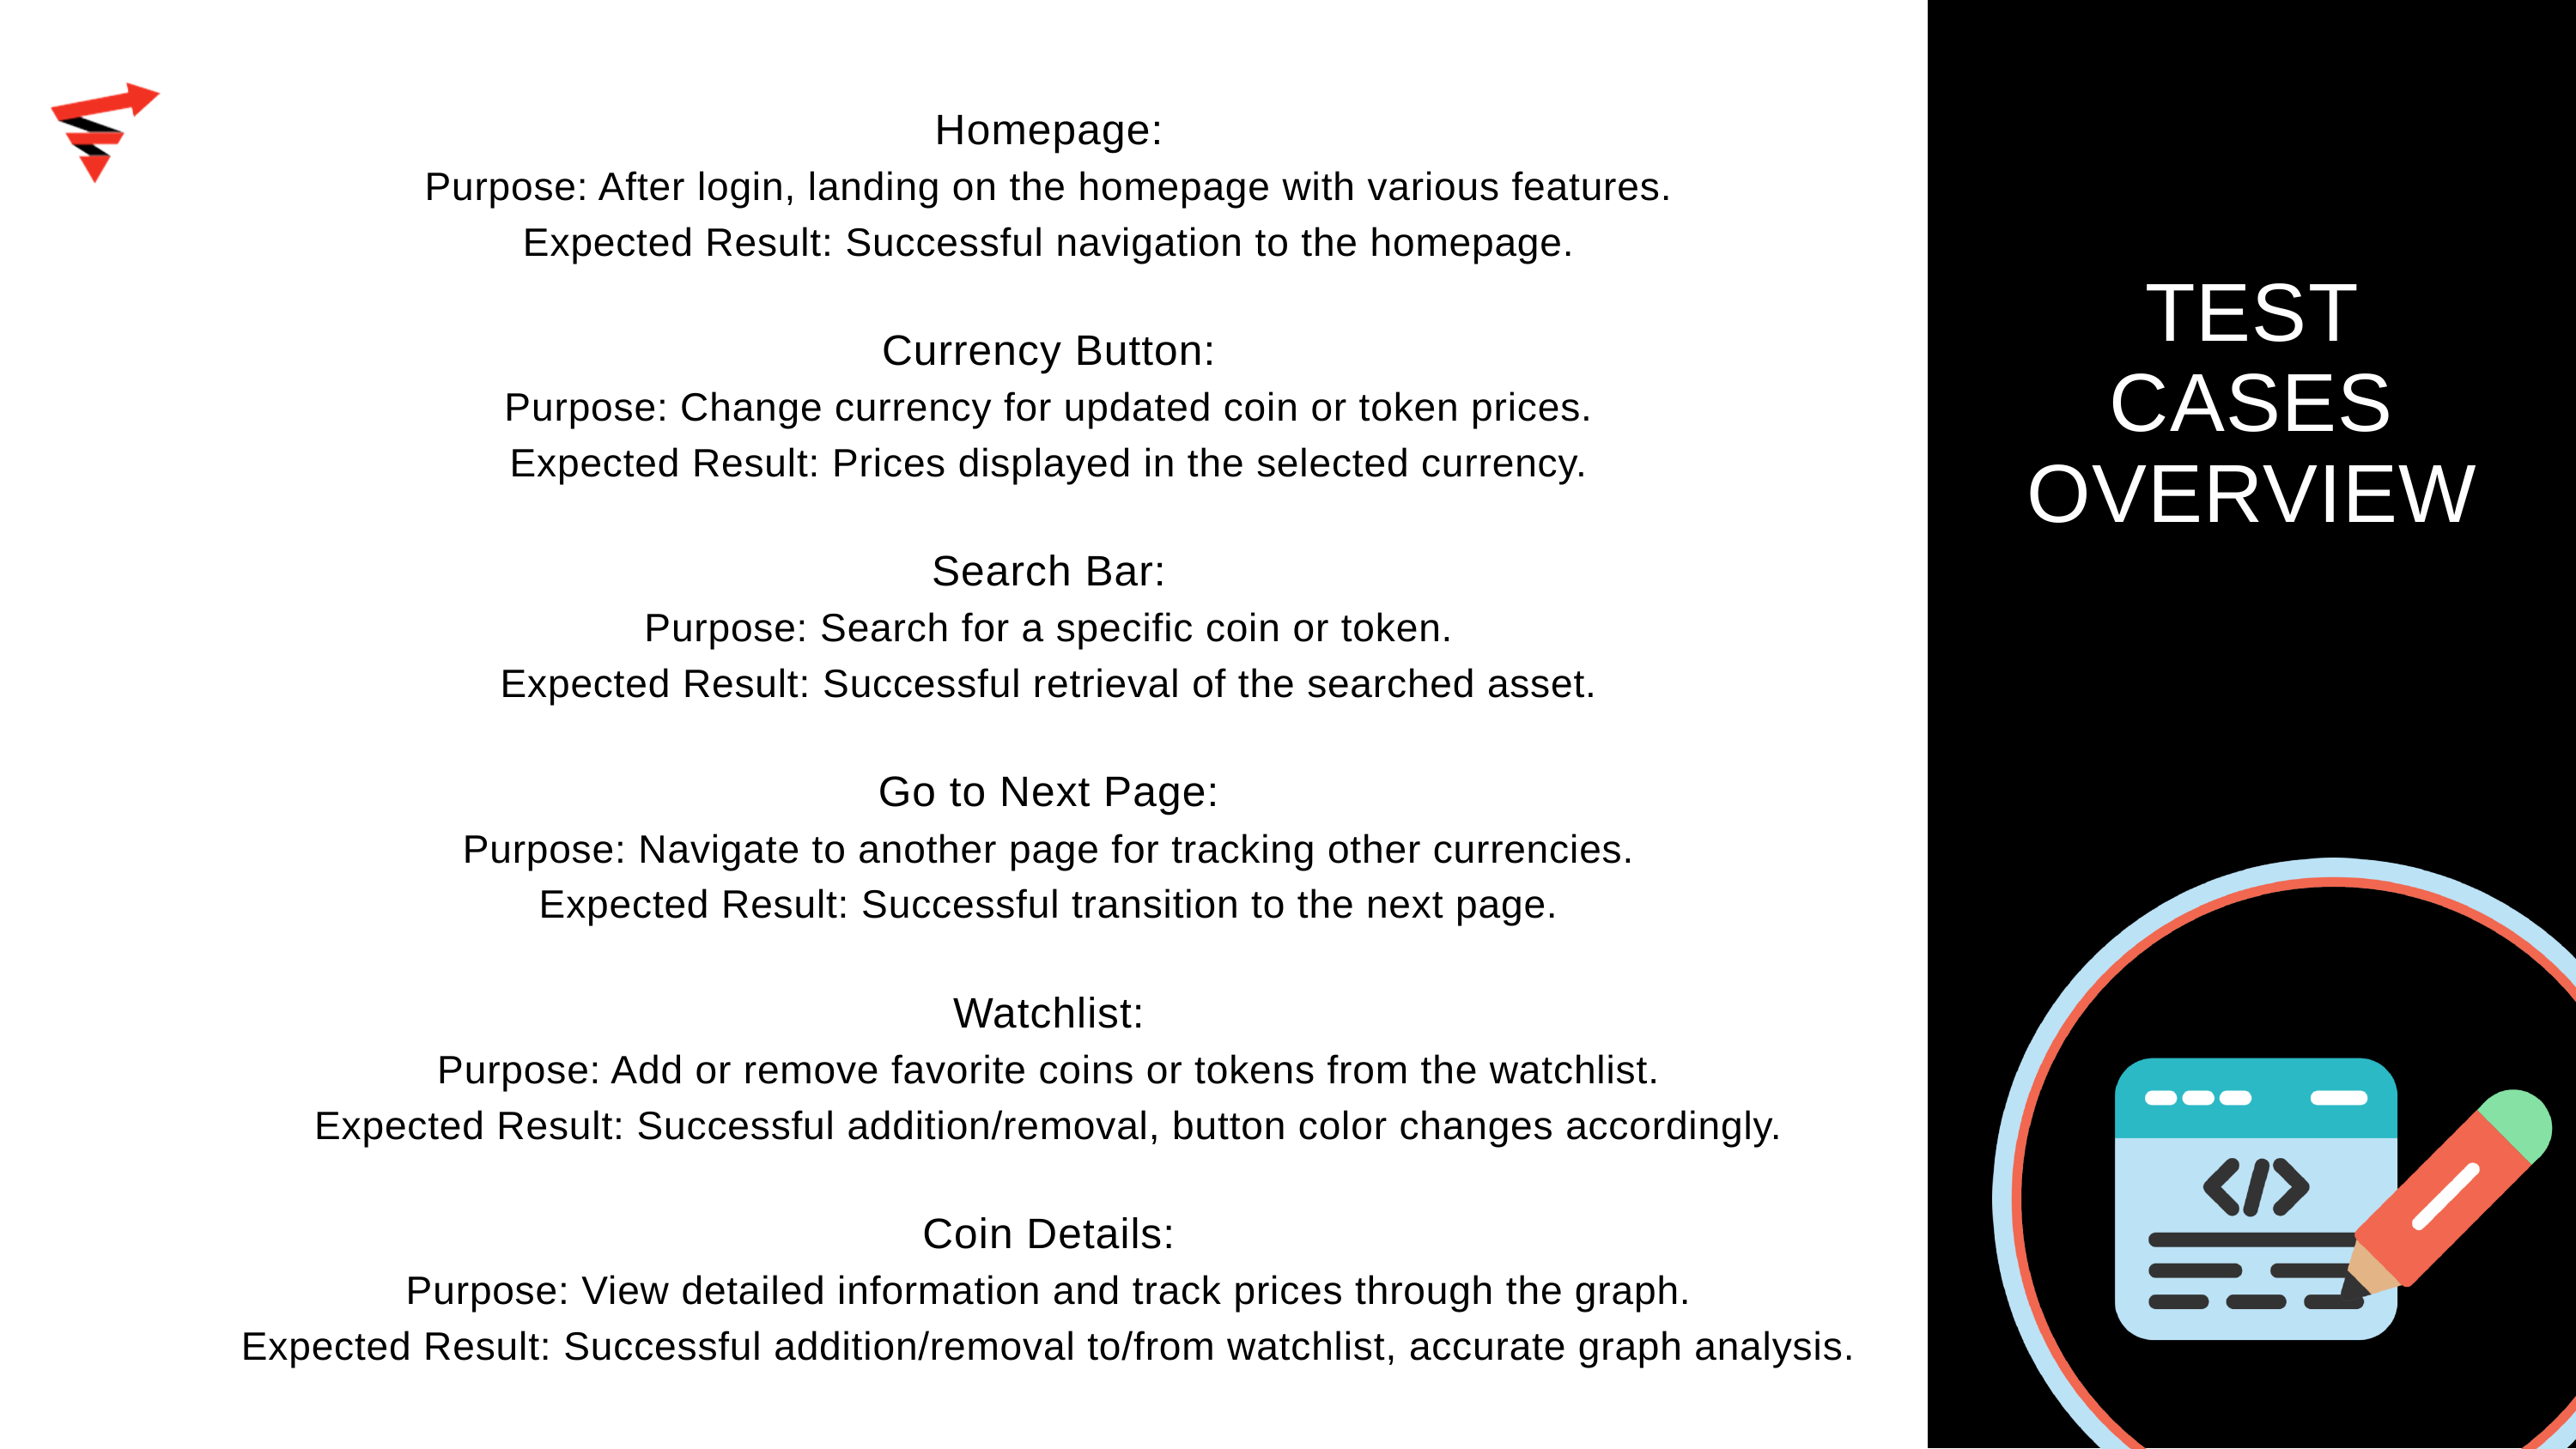

Homepage:
Purpose: After login, landing on the homepage with various features.
Expected Result: Successful navigation to the homepage.

Currency Button:
Purpose: Change currency for updated coin or token prices.
Expected Result: Prices displayed in the selected currency.

Search Bar:
Purpose: Search for a specific coin or token.
Expected Result: Successful retrieval of the searched asset.

Go to Next Page:
Purpose: Navigate to another page for tracking other currencies.
Expected Result: Successful transition to the next page.

Watchlist:
Purpose: Add or remove favorite coins or tokens from the watchlist.
Expected Result: Successful addition/removal, button color changes accordingly.

Coin Details:
Purpose: View detailed information and track prices through the graph.
Expected Result: Successful addition/removal to/from watchlist, accurate graph analysis.
TEST CASES OVERVIEW